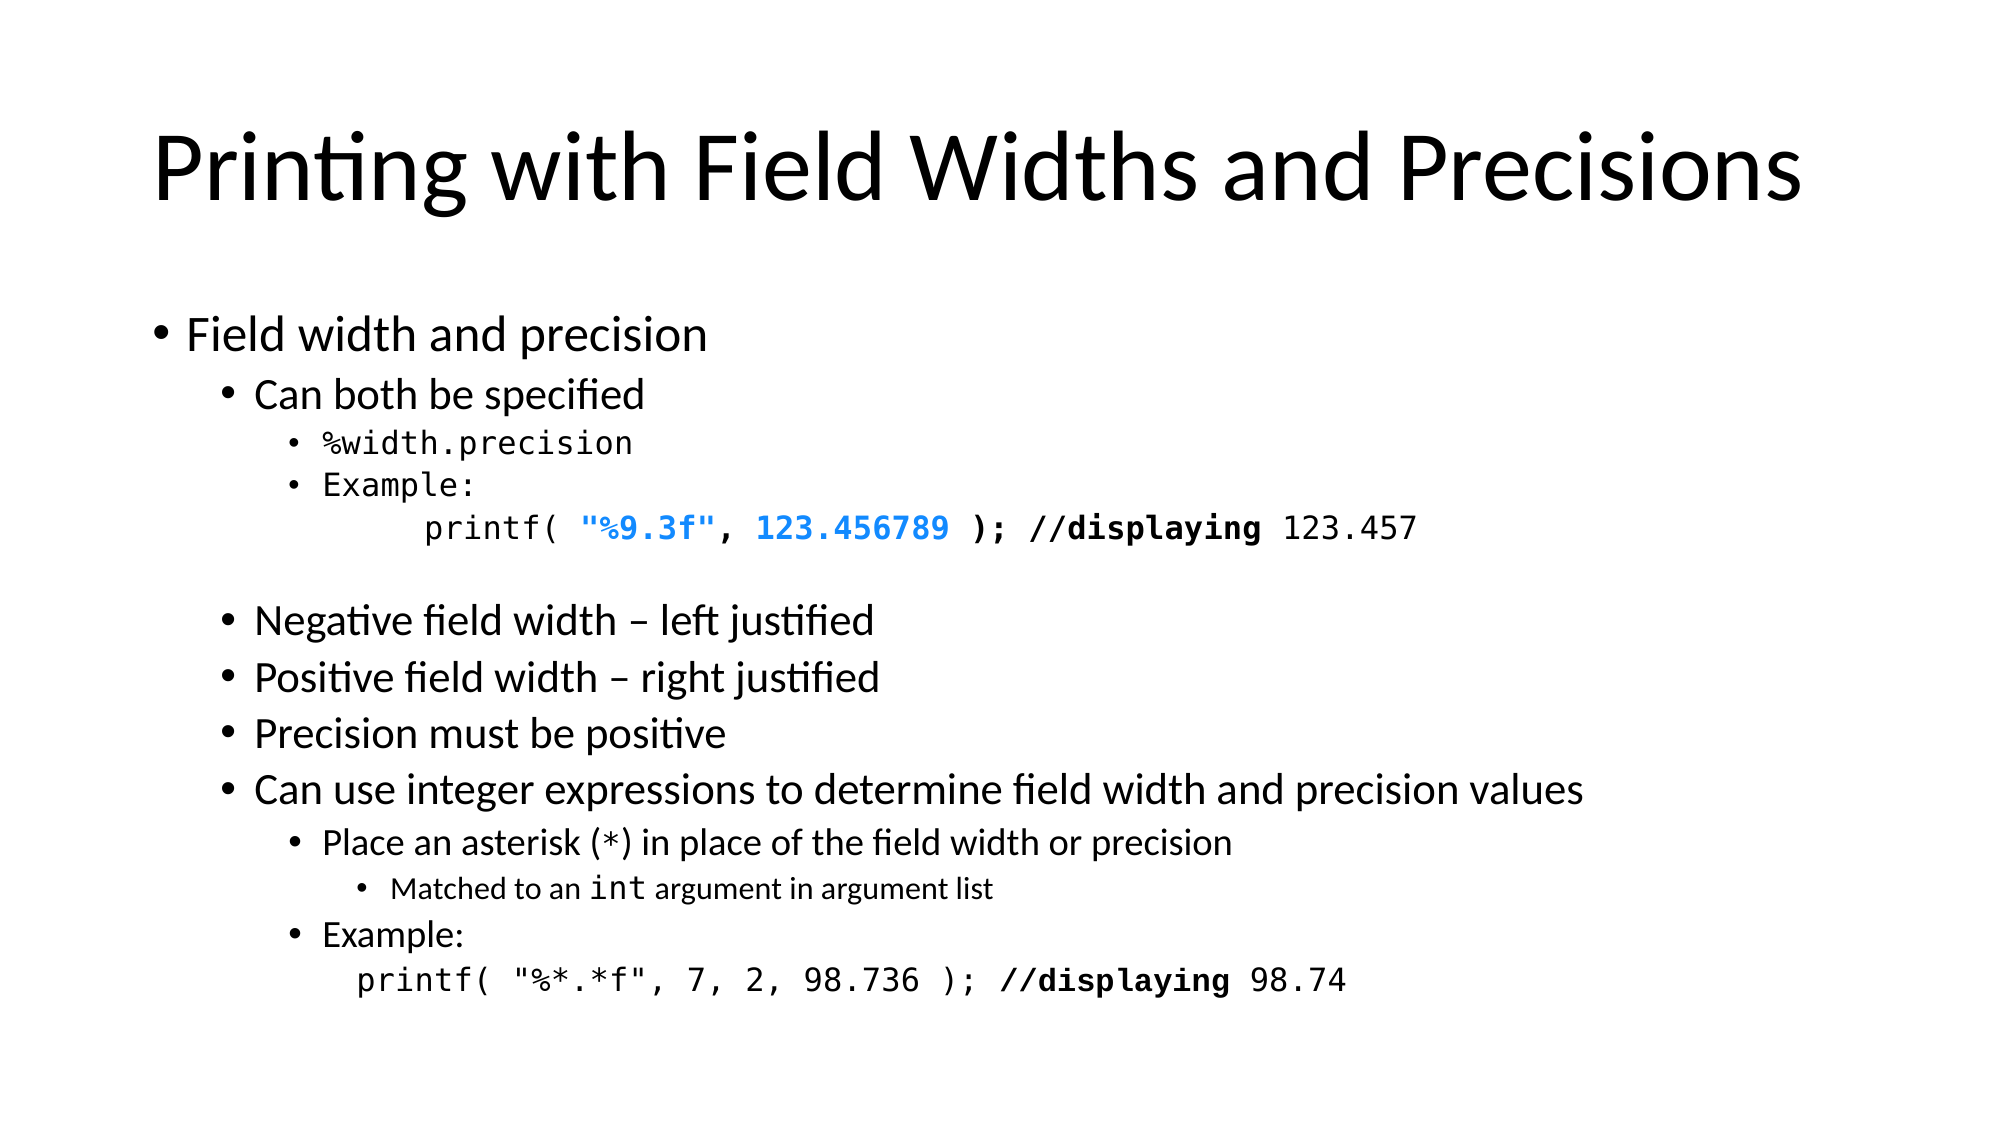

# Printing with Field Widths and Precisions
Field width and precision
Can both be specified
%width.precision
Example:
printf( "%9.3f", 123.456789 ); //displaying 123.457

Negative field width – left justified
Positive field width – right justified
Precision must be positive
Can use integer expressions to determine field width and precision values
Place an asterisk (*) in place of the field width or precision
Matched to an int argument in argument list
Example:
printf( "%*.*f", 7, 2, 98.736 ); //displaying 98.74